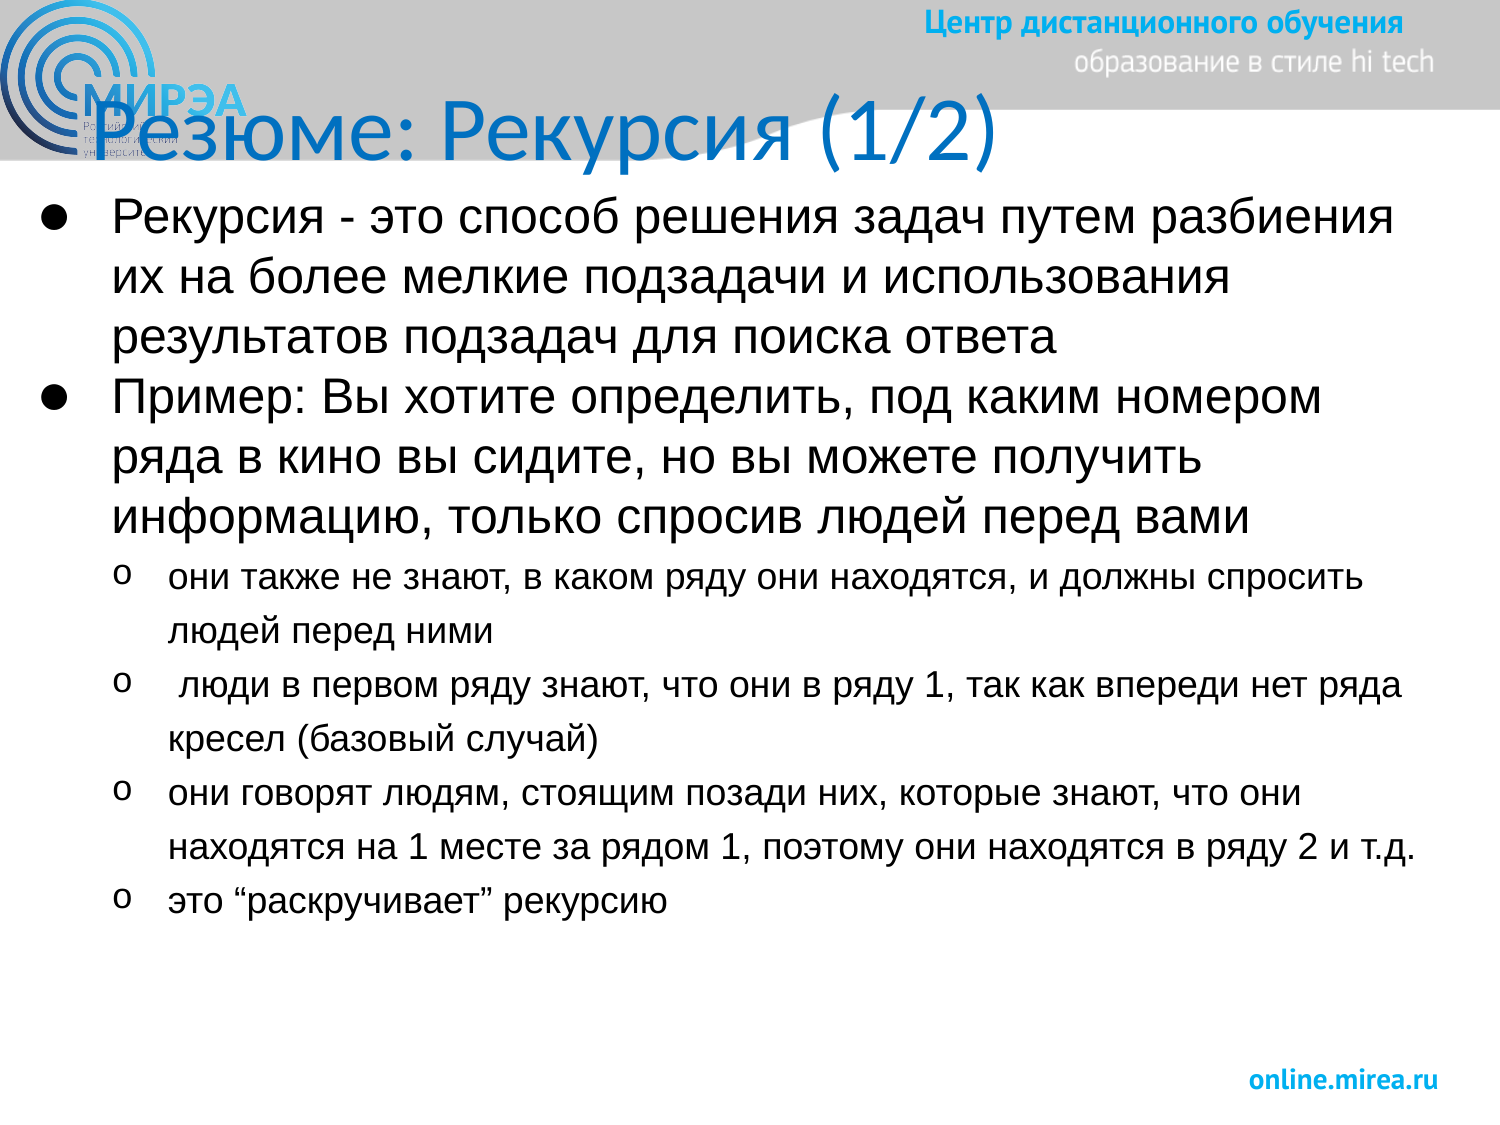

Резюме: Рекурсия (1/2)
Рекурсия - это способ решения задач путем разбиения их на более мелкие подзадачи и использования результатов подзадач для поиска ответа
Пример: Вы хотите определить, под каким номером ряда в кино вы сидите, но вы можете получить информацию, только спросив людей перед вами
они также не знают, в каком ряду они находятся, и должны спросить людей перед ними
 люди в первом ряду знают, что они в ряду 1, так как впереди нет ряда кресел (базовый случай)
они говорят людям, стоящим позади них, которые знают, что они находятся на 1 месте за рядом 1, поэтому они находятся в ряду 2 и т.д.
это “раскручивает” рекурсию